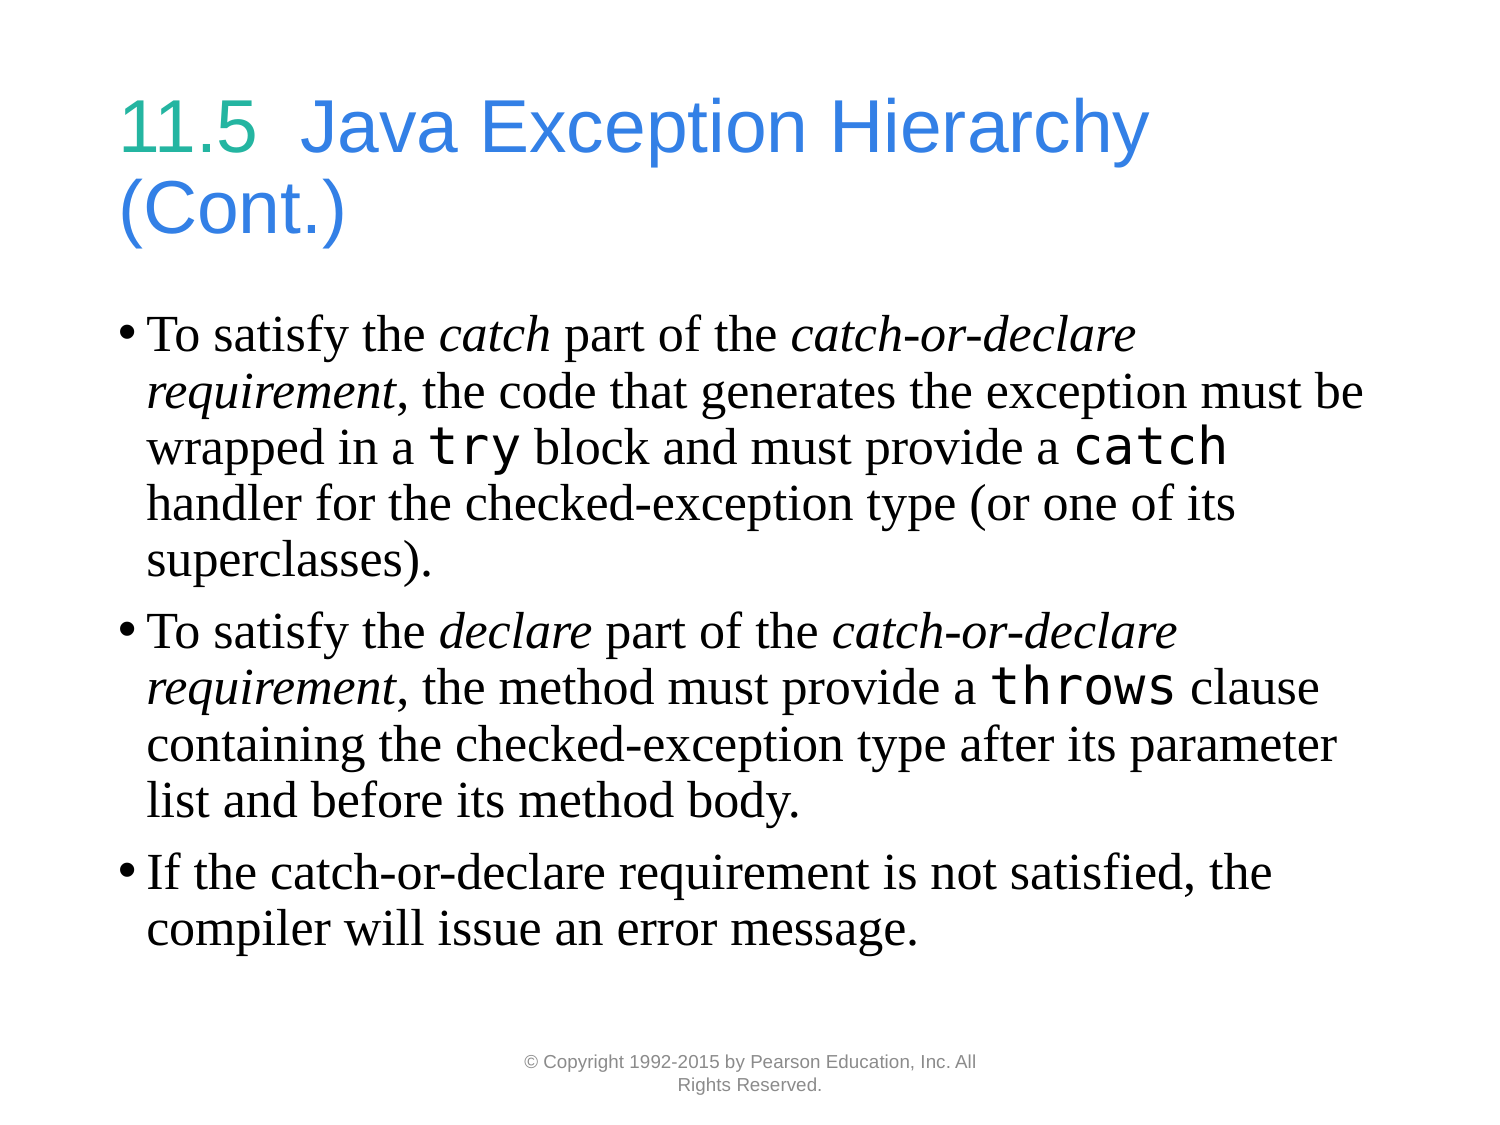

# 11.5  Java Exception Hierarchy (Cont.)
To satisfy the catch part of the catch-or-declare requirement, the code that generates the exception must be wrapped in a try block and must provide a catch handler for the checked-exception type (or one of its superclasses).
To satisfy the declare part of the catch-or-declare requirement, the method must provide a throws clause containing the checked-exception type after its parameter list and before its method body.
If the catch-or-declare requirement is not satisfied, the compiler will issue an error message.
© Copyright 1992-2015 by Pearson Education, Inc. All Rights Reserved.